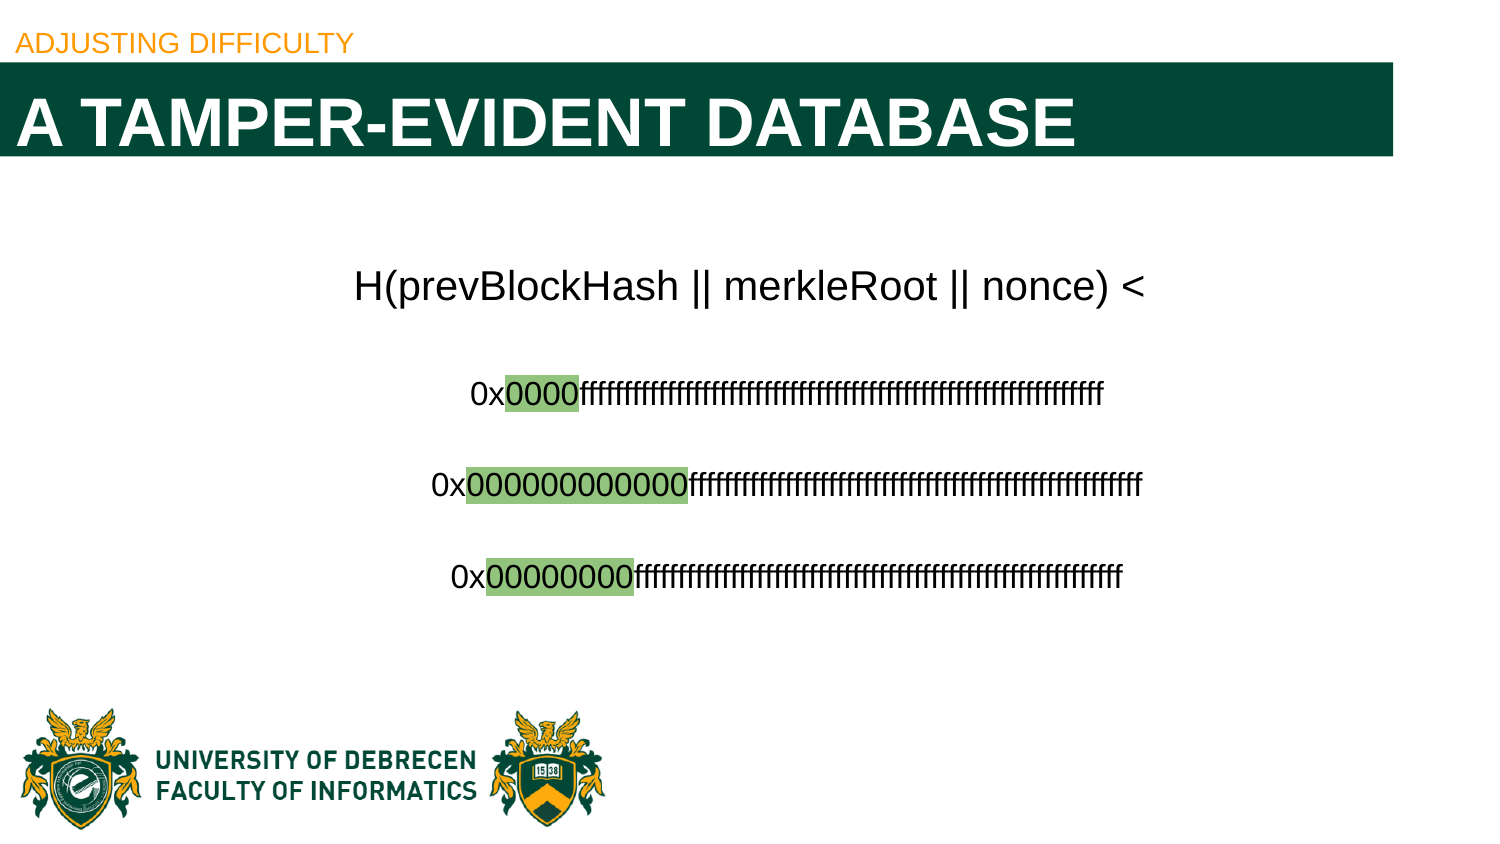

ADJUSTING DIFFICULTY
A TAMPER-EVIDENT DATABASE

H(prevBlockHash || merkleRoot || nonce) <

0x0000ffffffffffffffffffffffffffffffffffffffffffffffffffffffffffff

0x000000000000ffffffffffffffffffffffffffffffffffffffffffffffffffff

0x00000000ffffffffffffffffffffffffffffffffffffffffffffffffffffffff